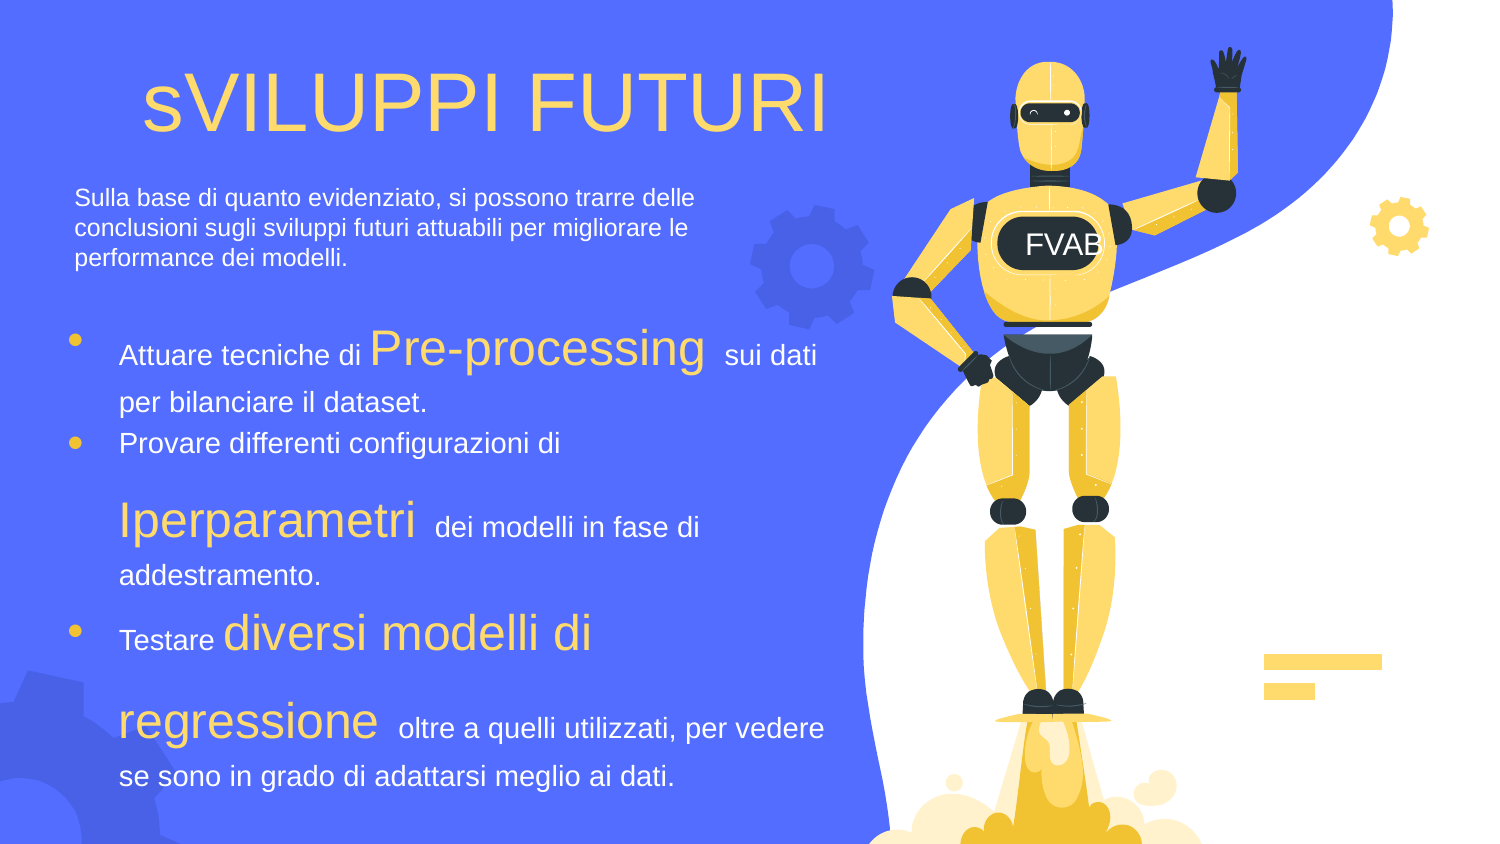

sVILUPPI FUTURI

Sulla base di quanto evidenziato, si possono trarre delle conclusioni sugli sviluppi futuri attuabili per migliorare le performance dei modelli.
FVAB
Attuare tecniche di Pre-processing sui dati per bilanciare il dataset.
Provare differenti configurazioni di  Iperparametri dei modelli in fase di addestramento.
Testare diversi modelli di regressione oltre a quelli utilizzati, per vedere se sono in grado di adattarsi meglio ai dati.